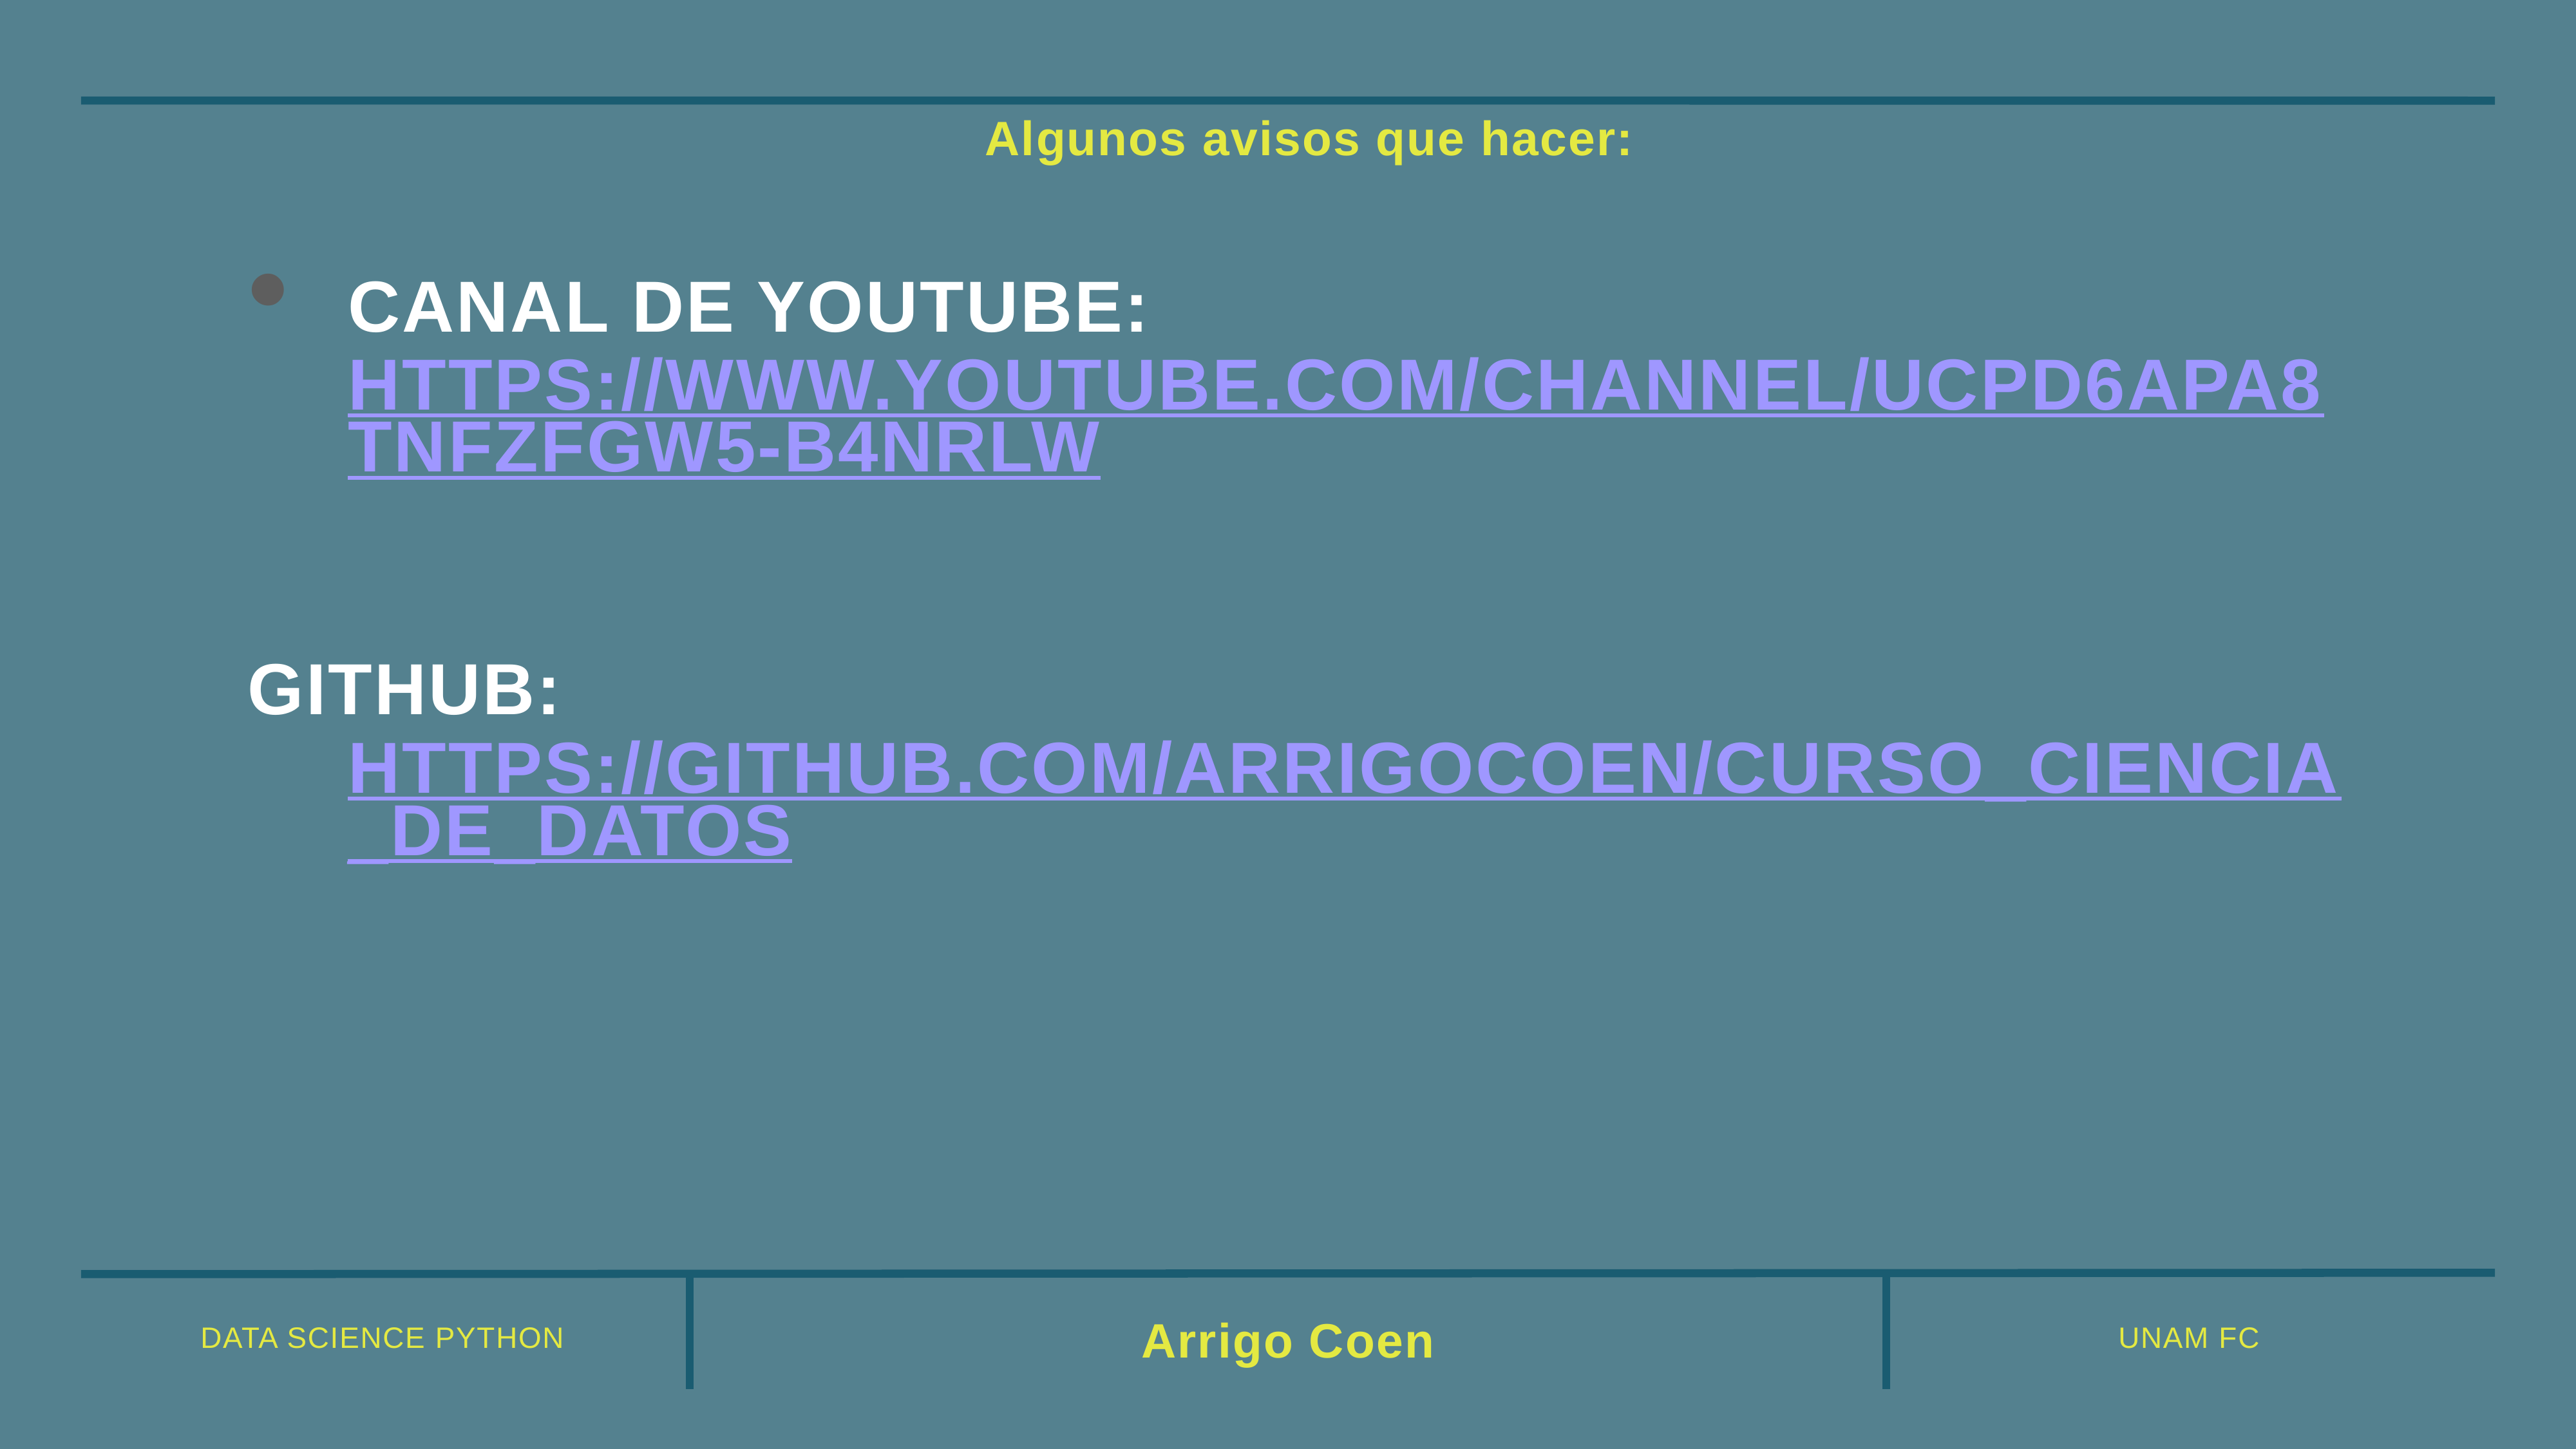

Algunos avisos que hacer:
# Canal de YouTube: https://www.youtube.com/channel/UCpd6apa8tnfZFGW5-B4nRlw
GitHub:
https://github.com/ArrigoCoen/Curso_Ciencia_de_Datos
Arrigo Coen
DATA SCIENCE PYTHON
UNAM FC